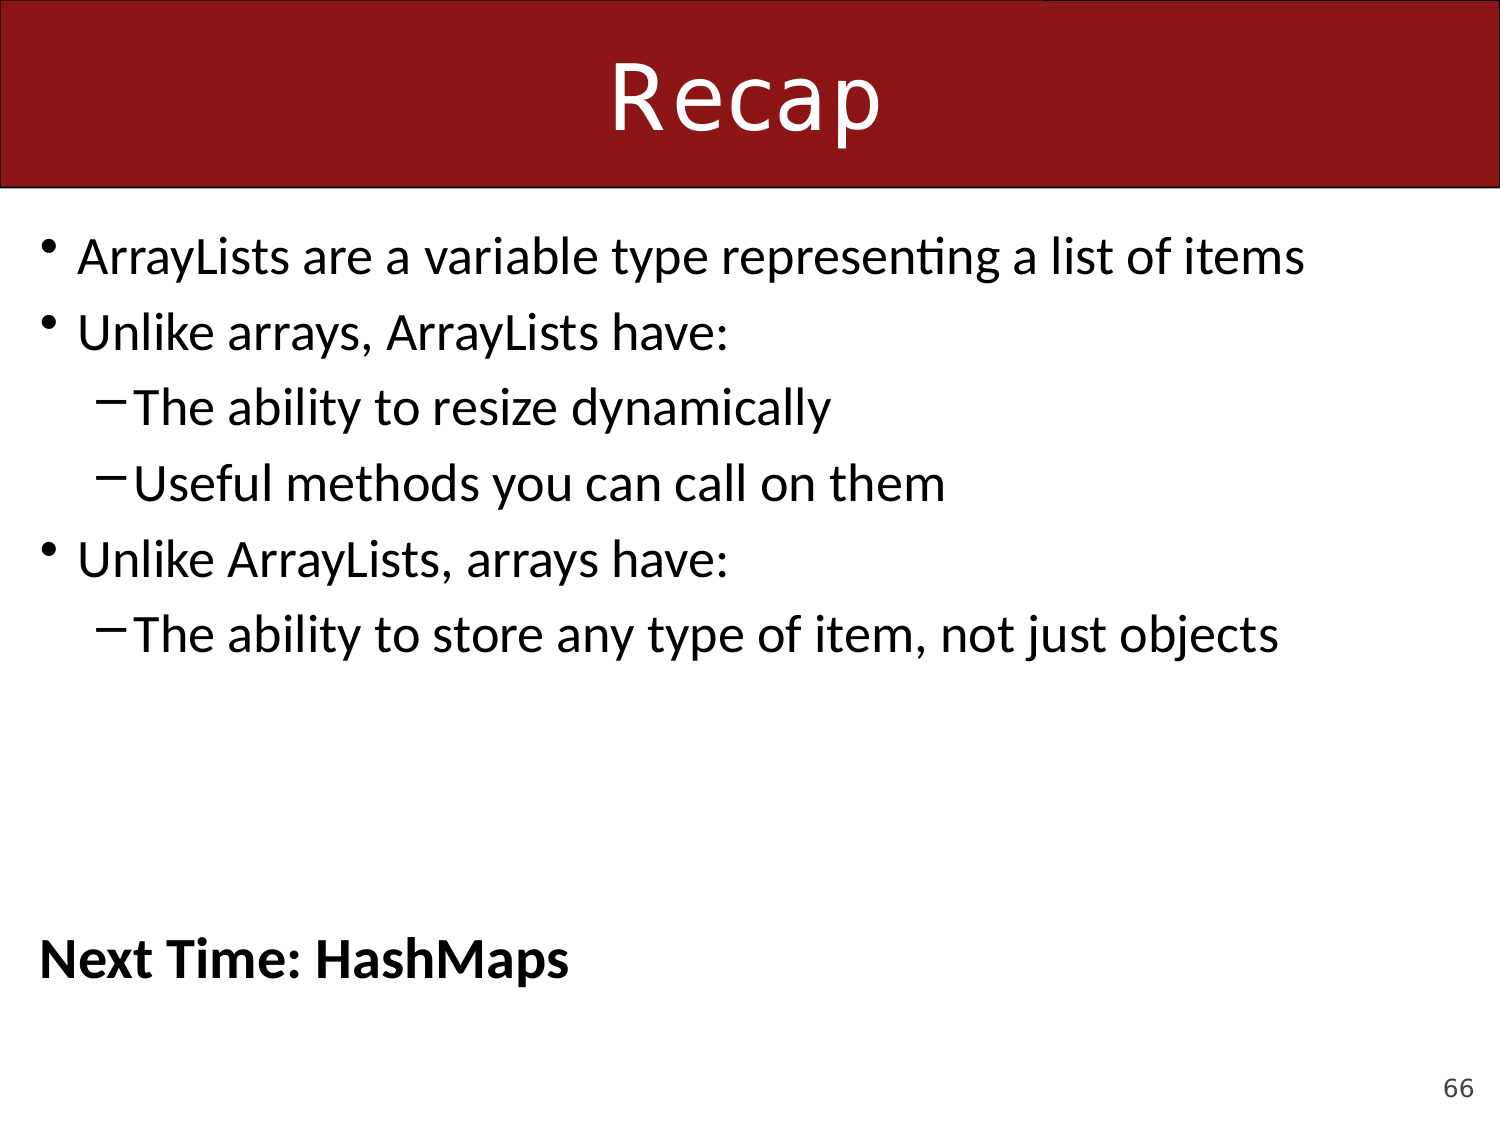

# Recap
ArrayLists are a variable type representing a list of items
Unlike arrays, ArrayLists have:
The ability to resize dynamically
Useful methods you can call on them
Unlike ArrayLists, arrays have:
The ability to store any type of item, not just objects

Next Time: HashMaps